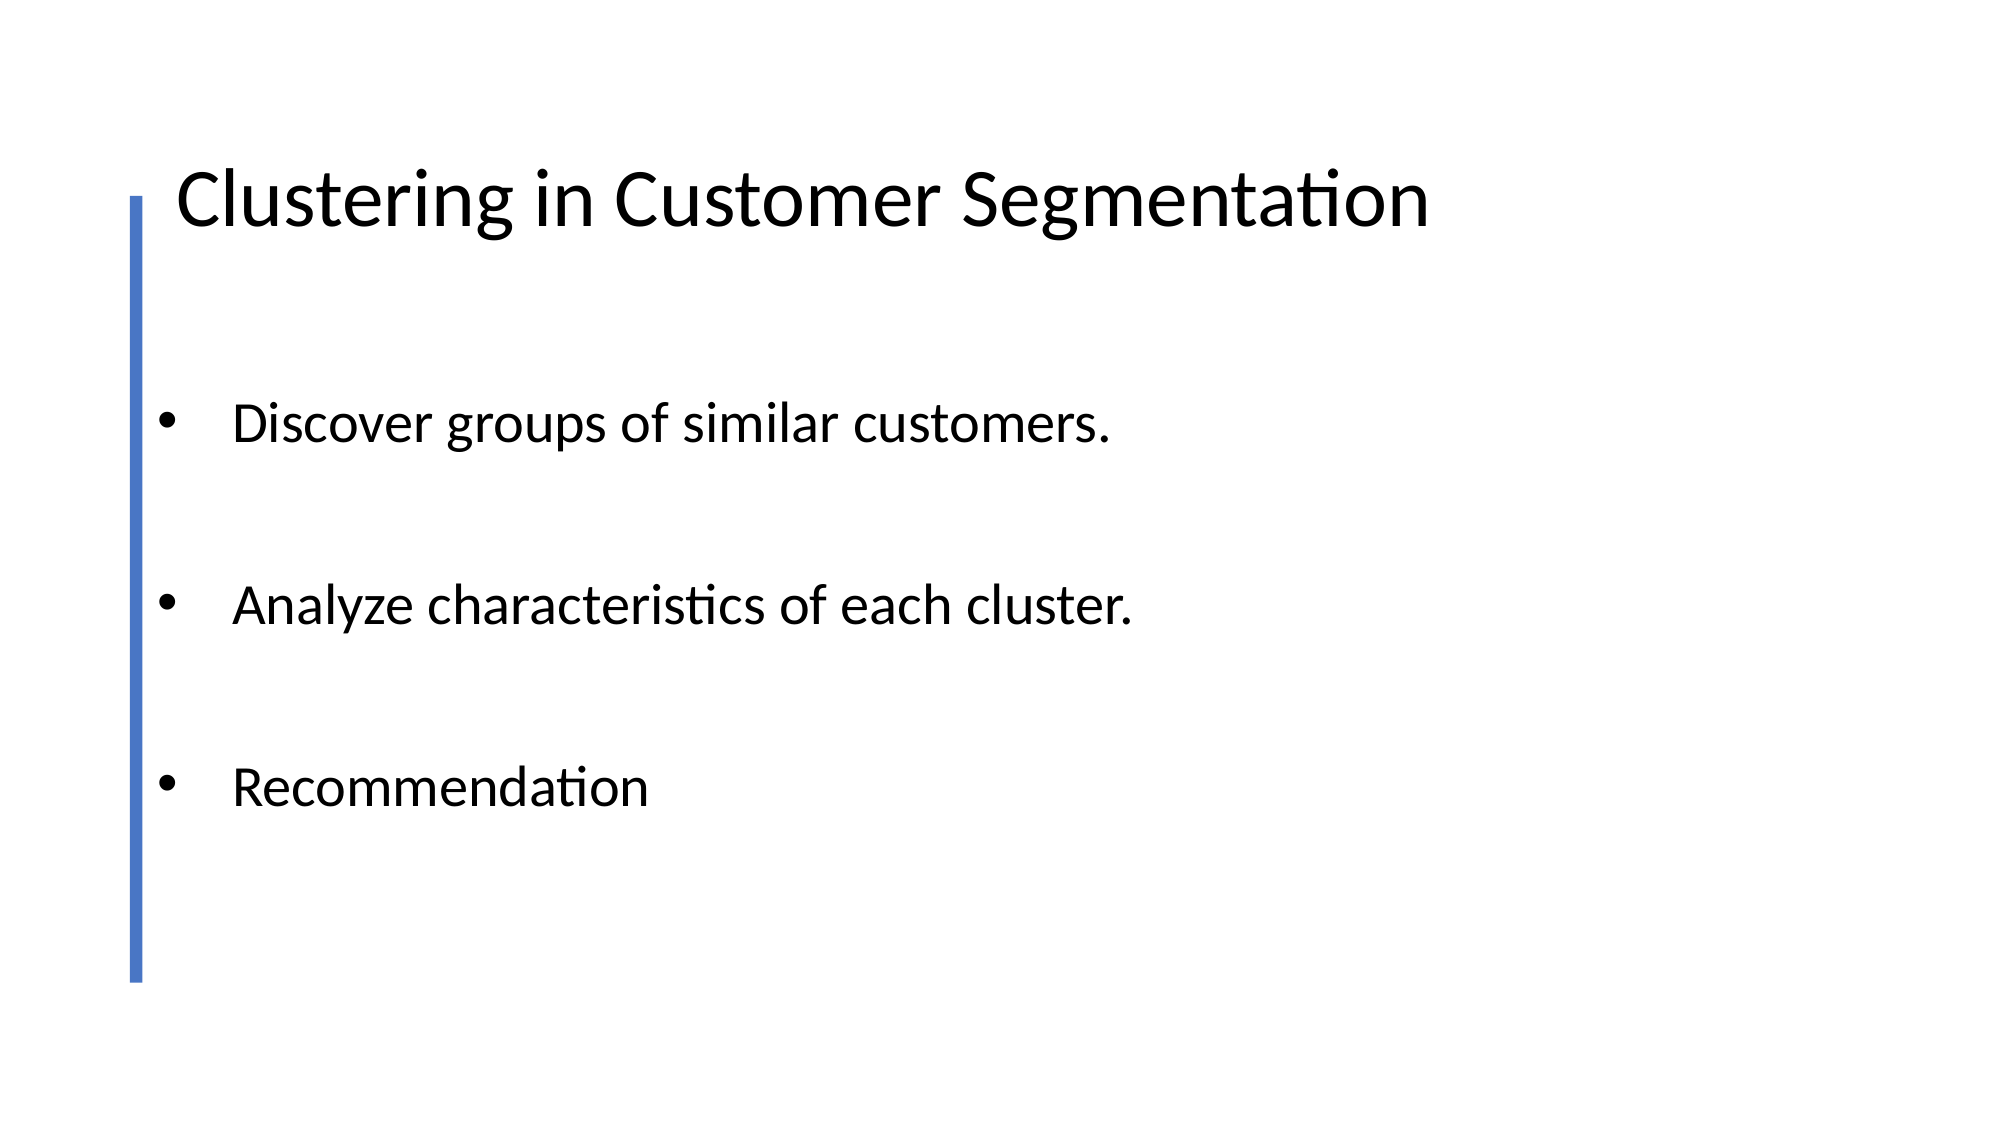

# Clustering in Customer Segmentation

Discover groups of similar customers.

Analyze characteristics of each cluster.

Recommendation